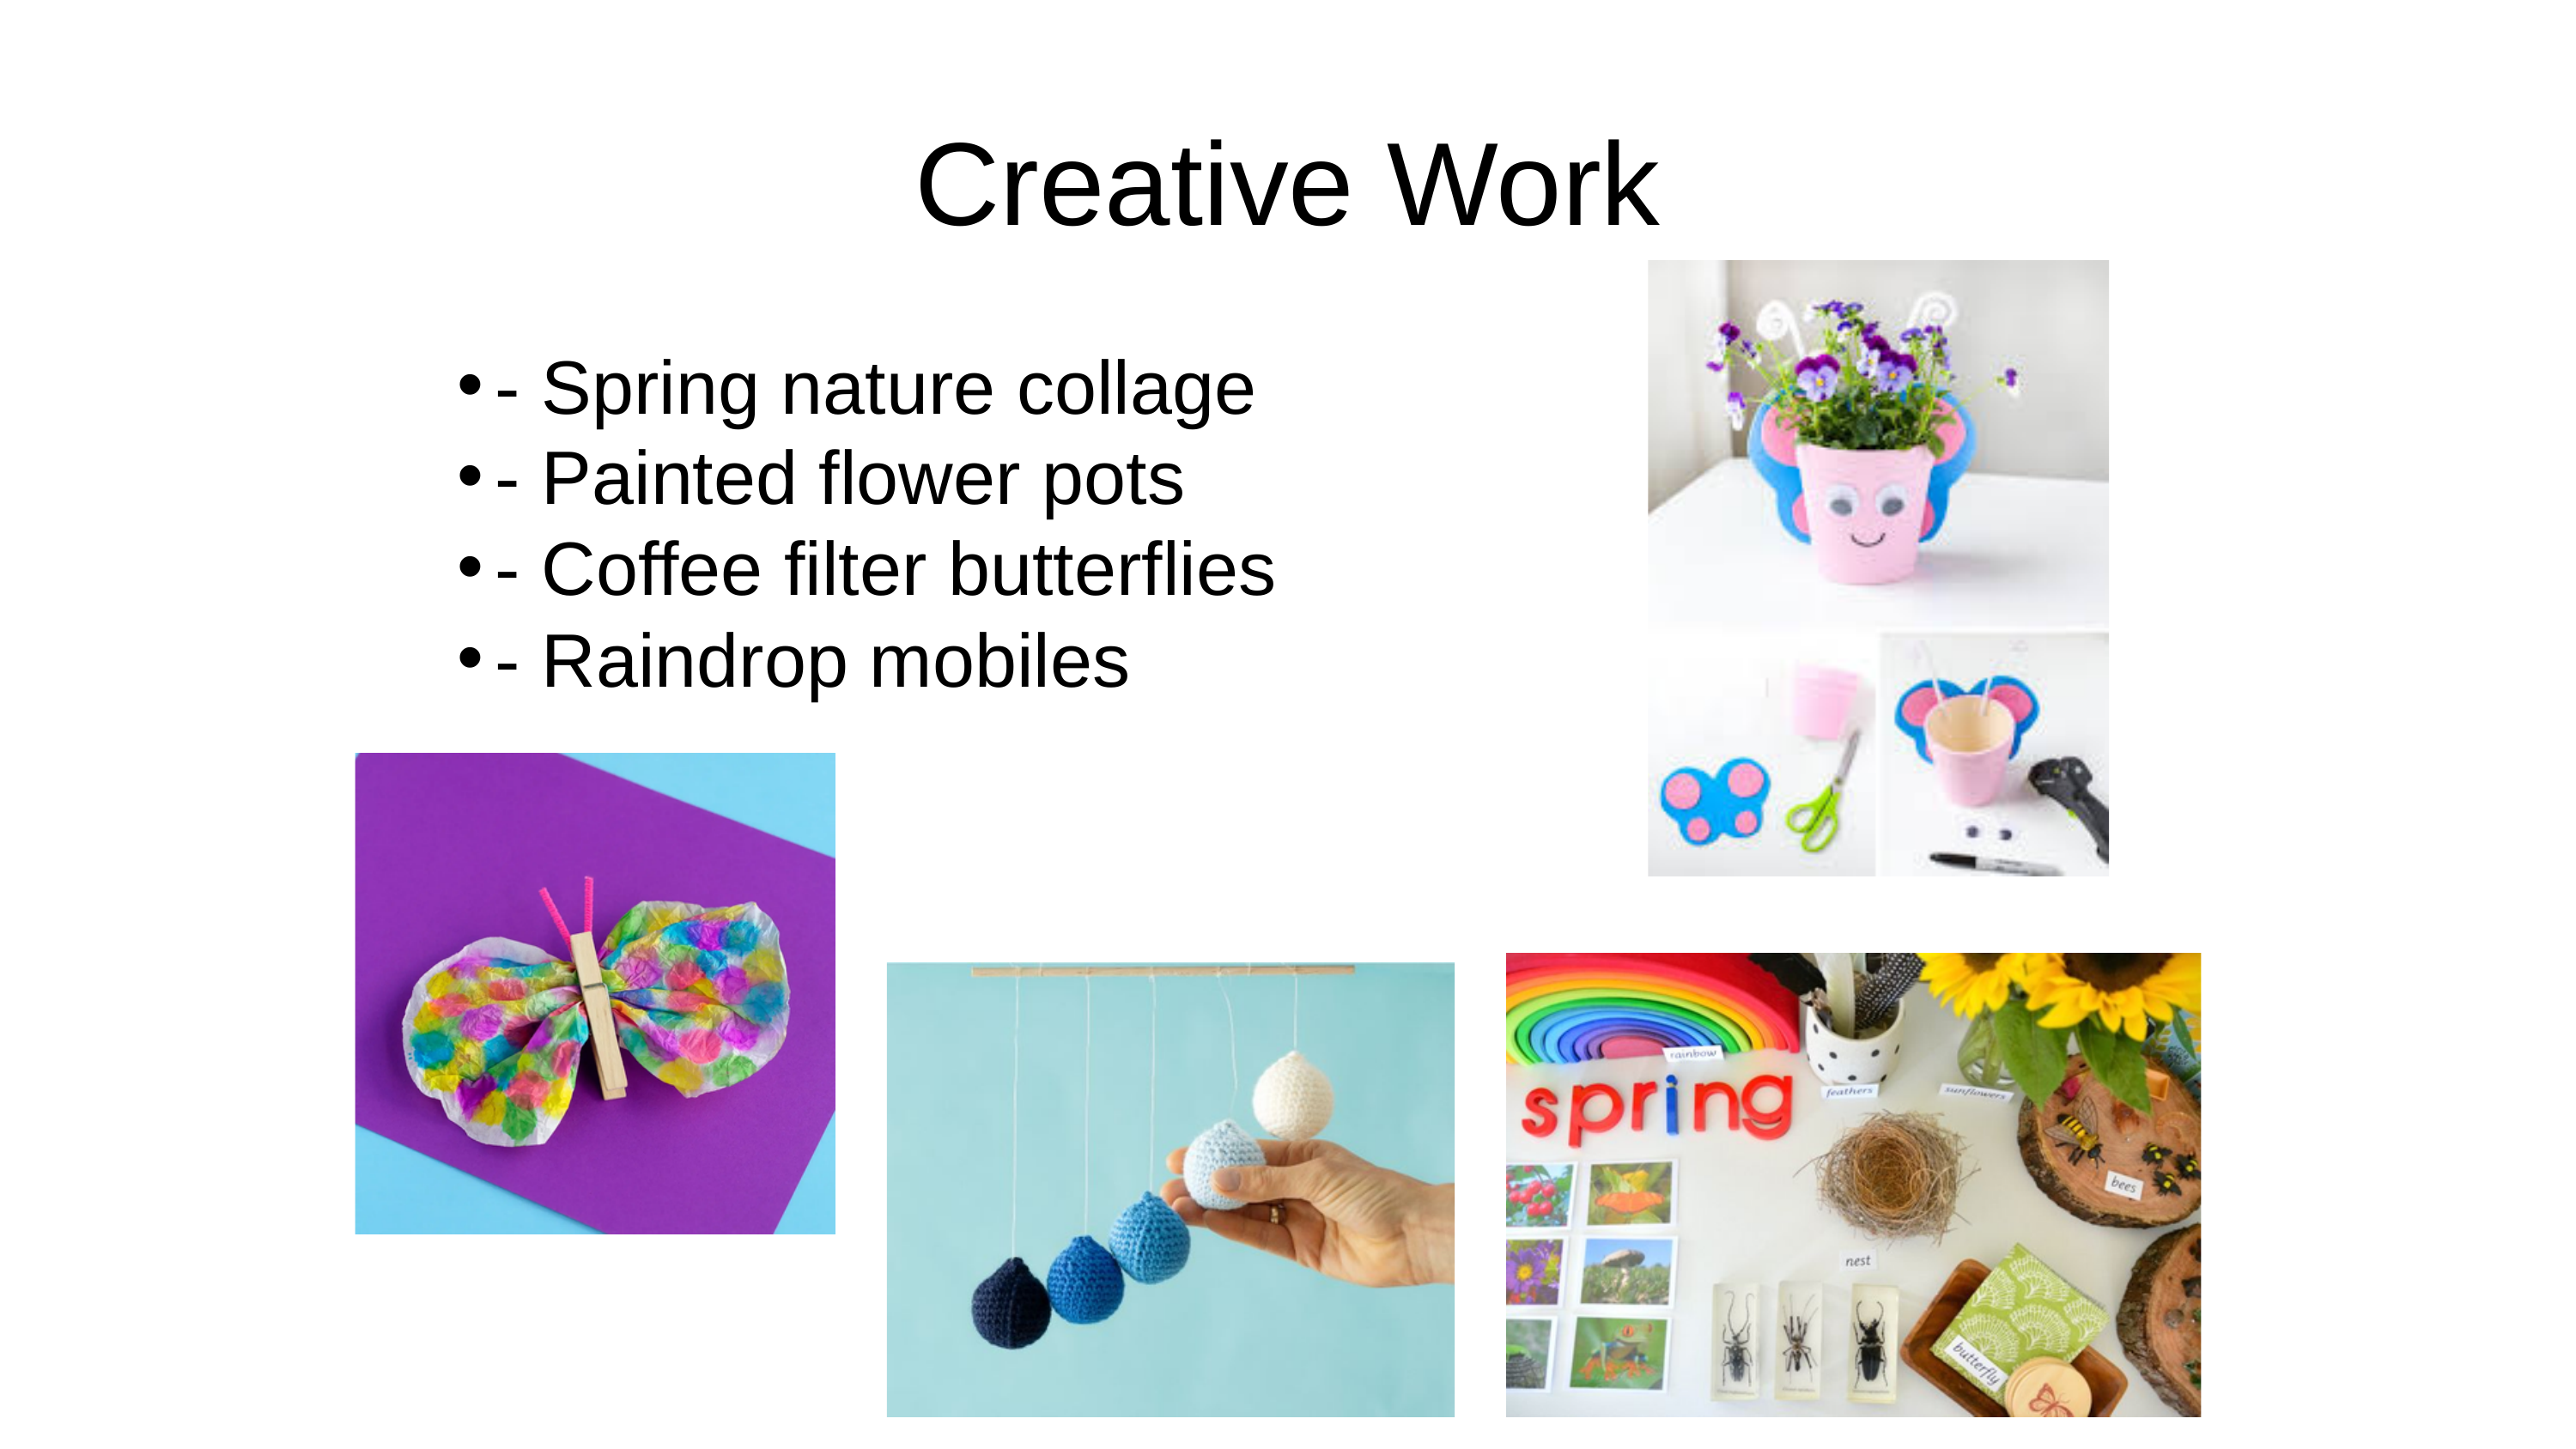

Creative Work

- Spring nature collage
- Painted flower pots
- Coffee filter butterflies
- Raindrop mobiles